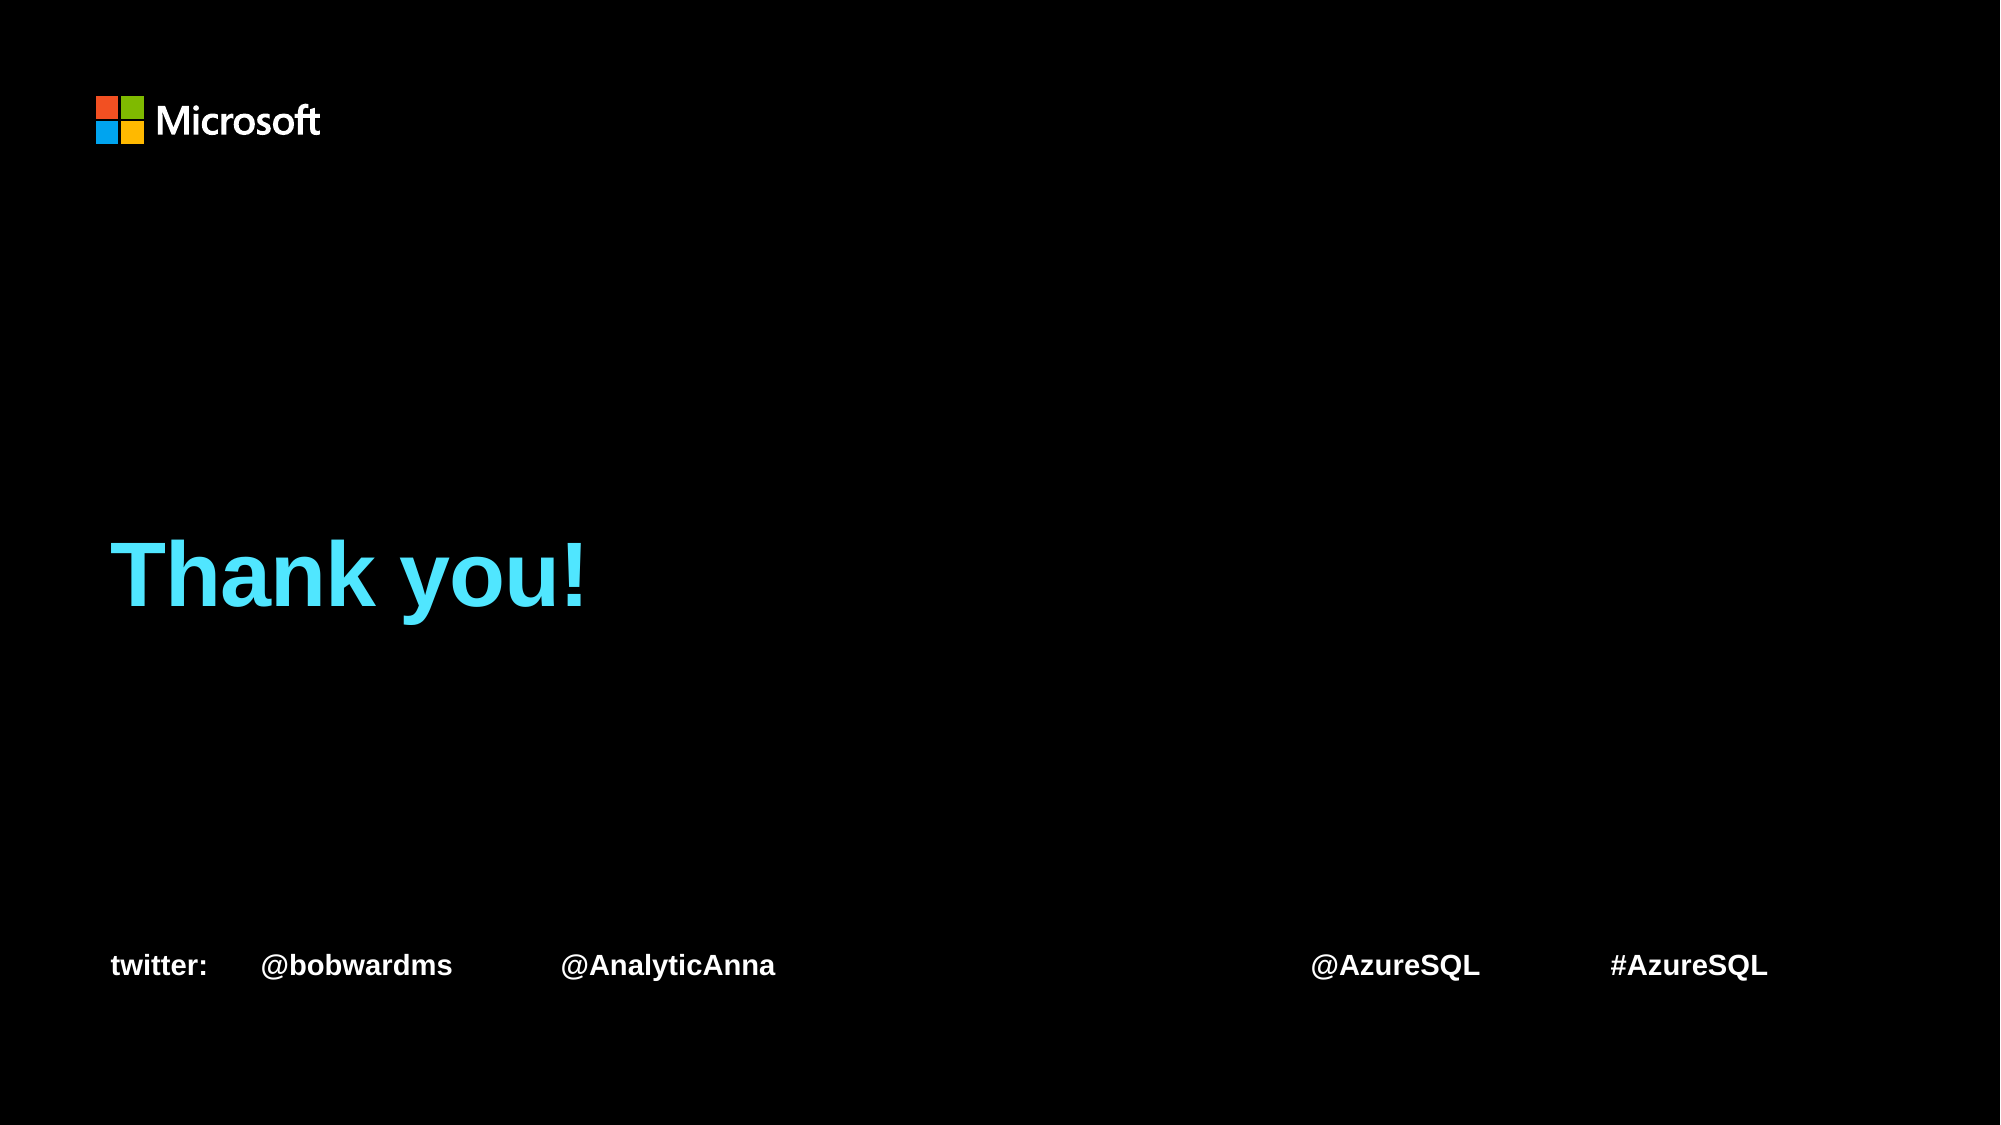

Thank you!
twitter:  	@bobwardms 	@AnalyticAnna 				@AzureSQL	#AzureSQL